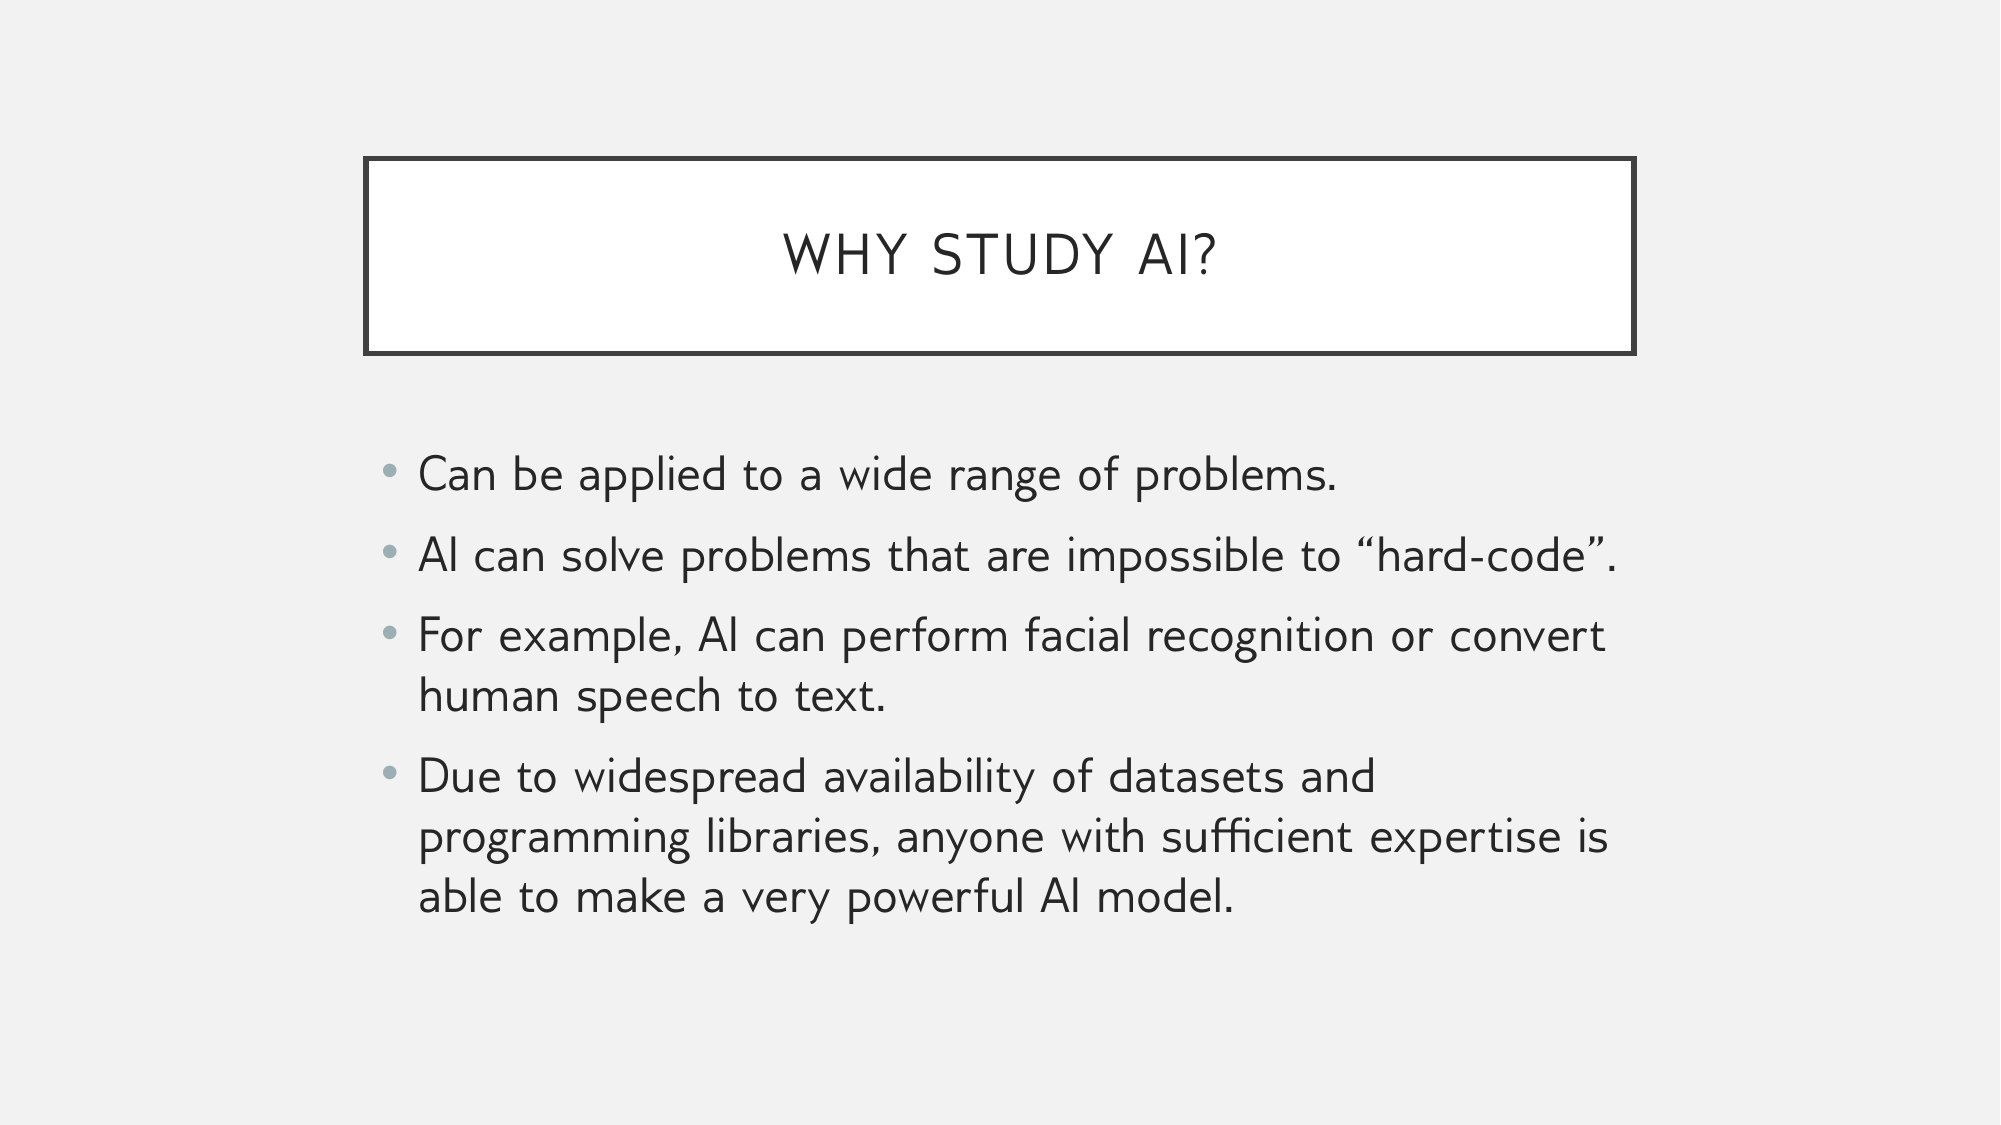

# Why Study AI?
Can be applied to a wide range of problems.
AI can solve problems that are impossible to “hard-code”.
For example, AI can perform facial recognition or convert human speech to text.
Due to widespread availability of datasets and programming libraries, anyone with sufficient expertise is able to make a very powerful AI model.